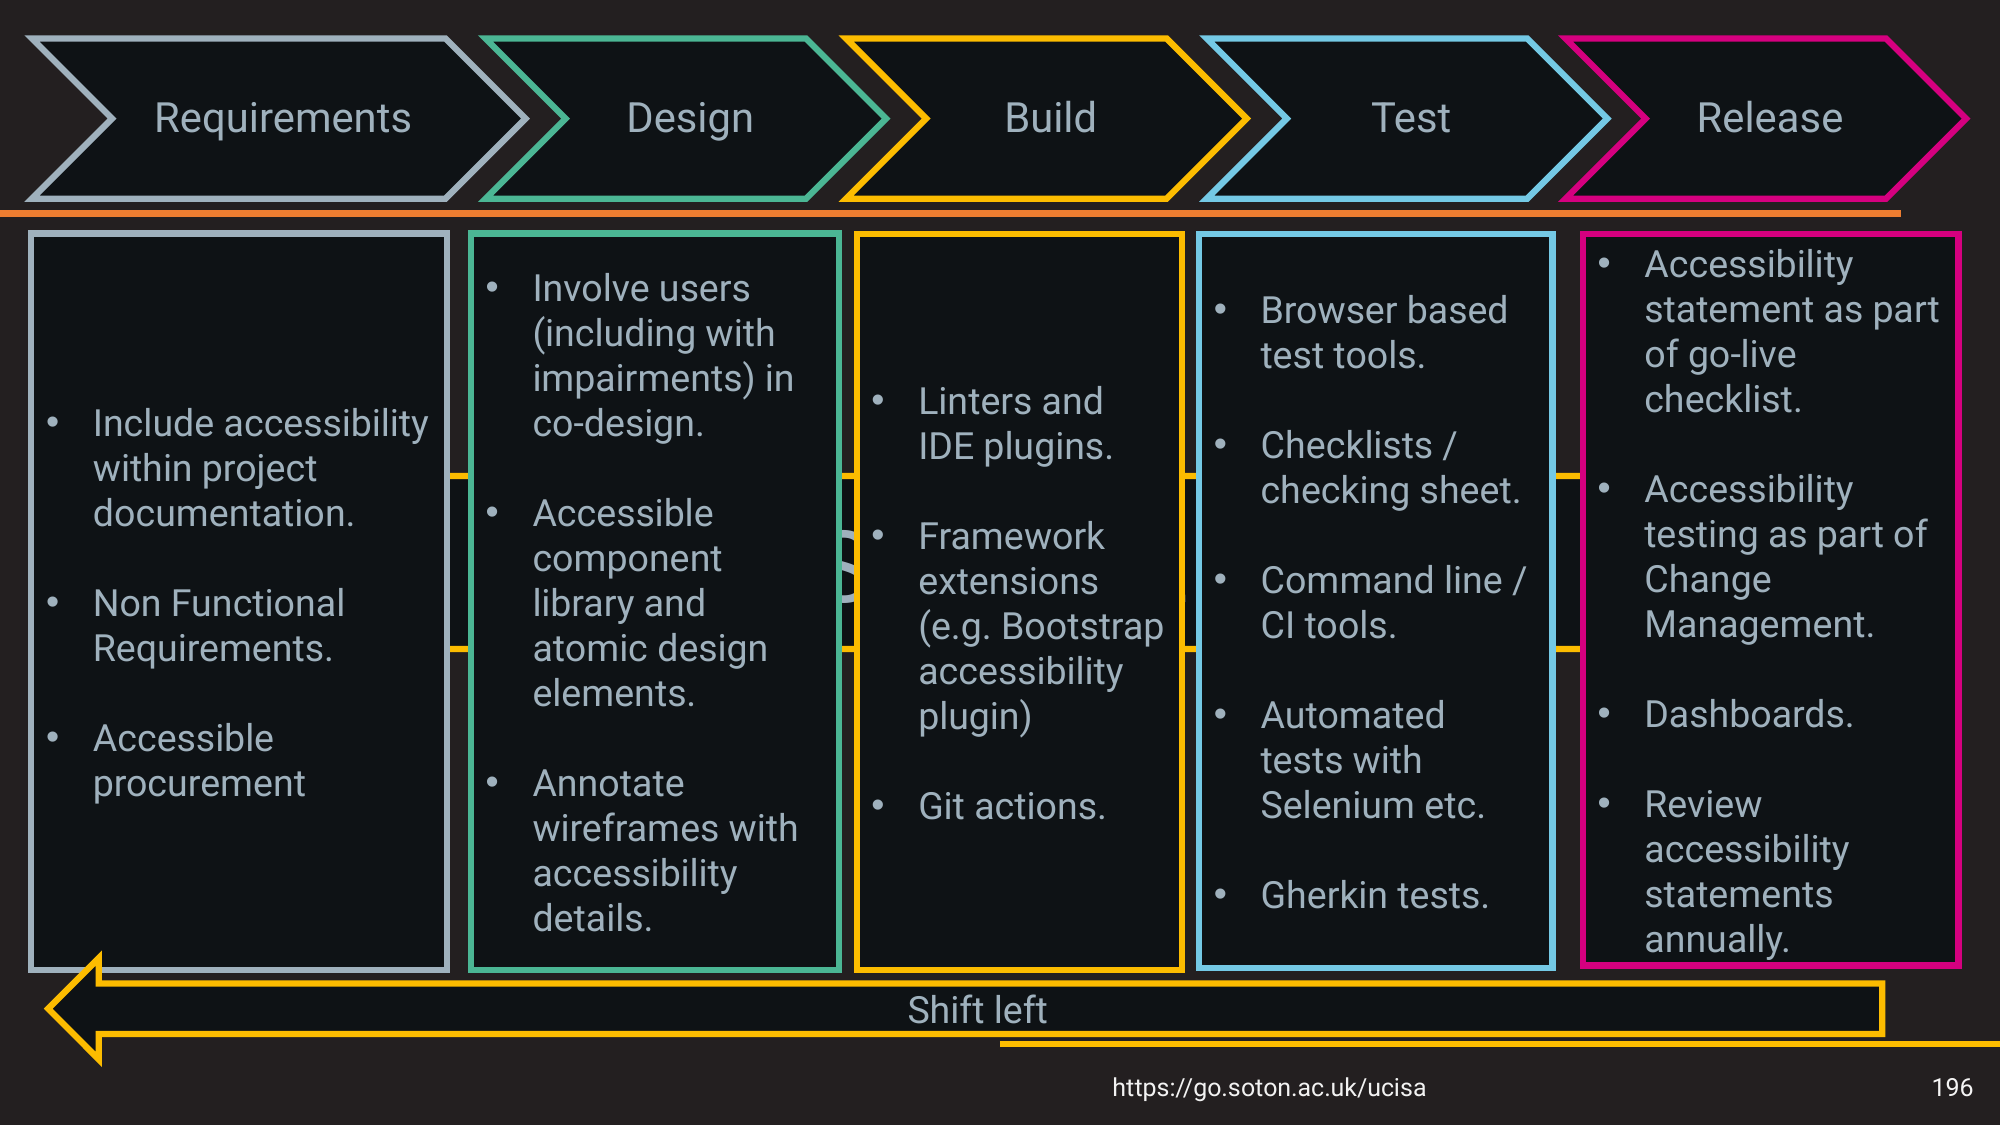

Requirements
Design
Build
Test
Release
# Shifting left through the process (6)
Include accessibility within project documentation.

Non Functional Requirements.

Accessible procurement
Involve users (including with impairments) in co-design.

Accessible component library and atomic design elements.

Annotate wireframes with accessibility details.
Accessibility statement as part of go-live checklist.

Accessibility testing as part of Change Management.

Dashboards.

Review accessibility statements annually.
Linters and IDE plugins.

Framework extensions (e.g. Bootstrap accessibility plugin)

Git actions.
Browser based test tools.
Checklists / checking sheet.

Command line / CI tools.

Automated tests with Selenium etc.

Gherkin tests.
Shift left
Shift left
196
https://go.soton.ac.uk/ucisa